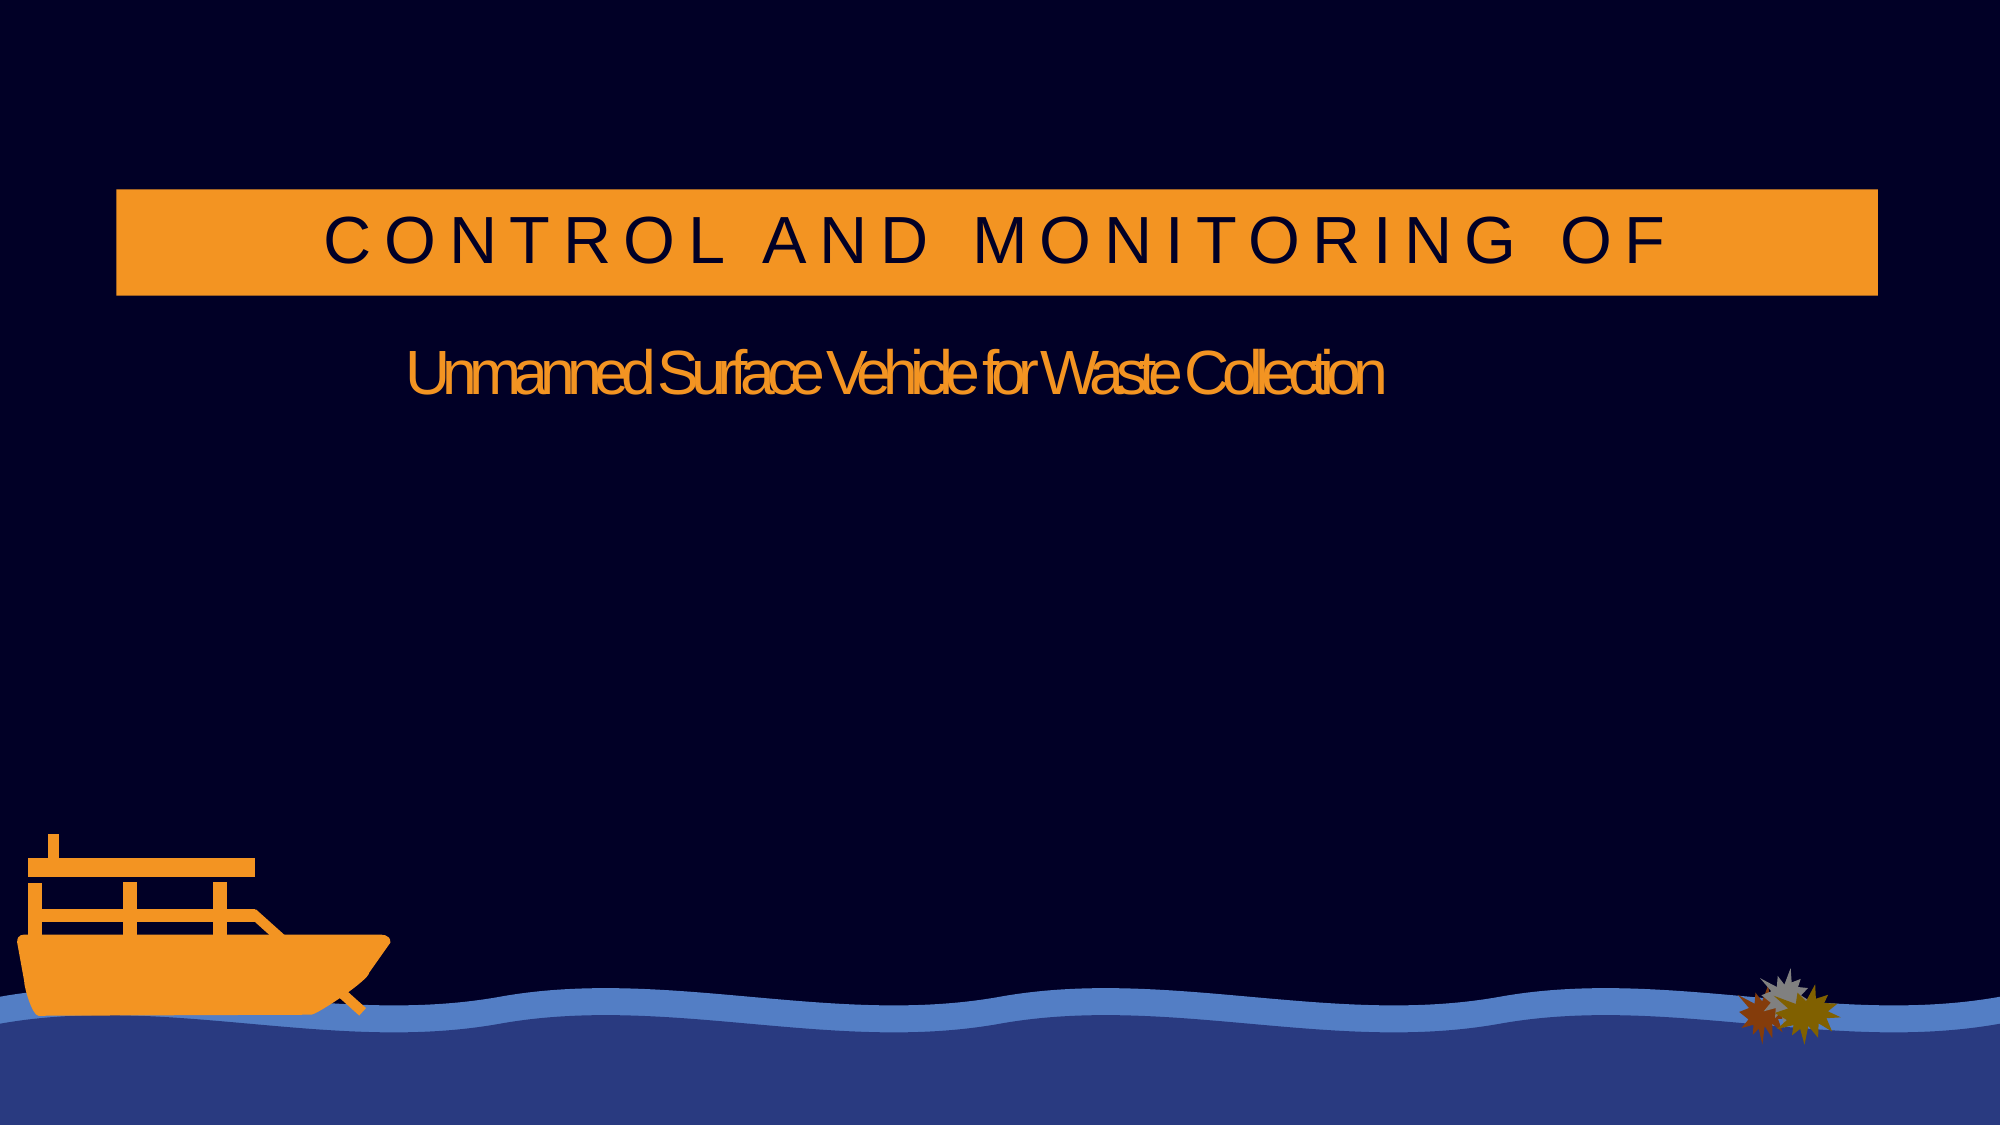

CONTROL AND MONITORING OF
Unmanned Surface Vehicle for Waste Collection